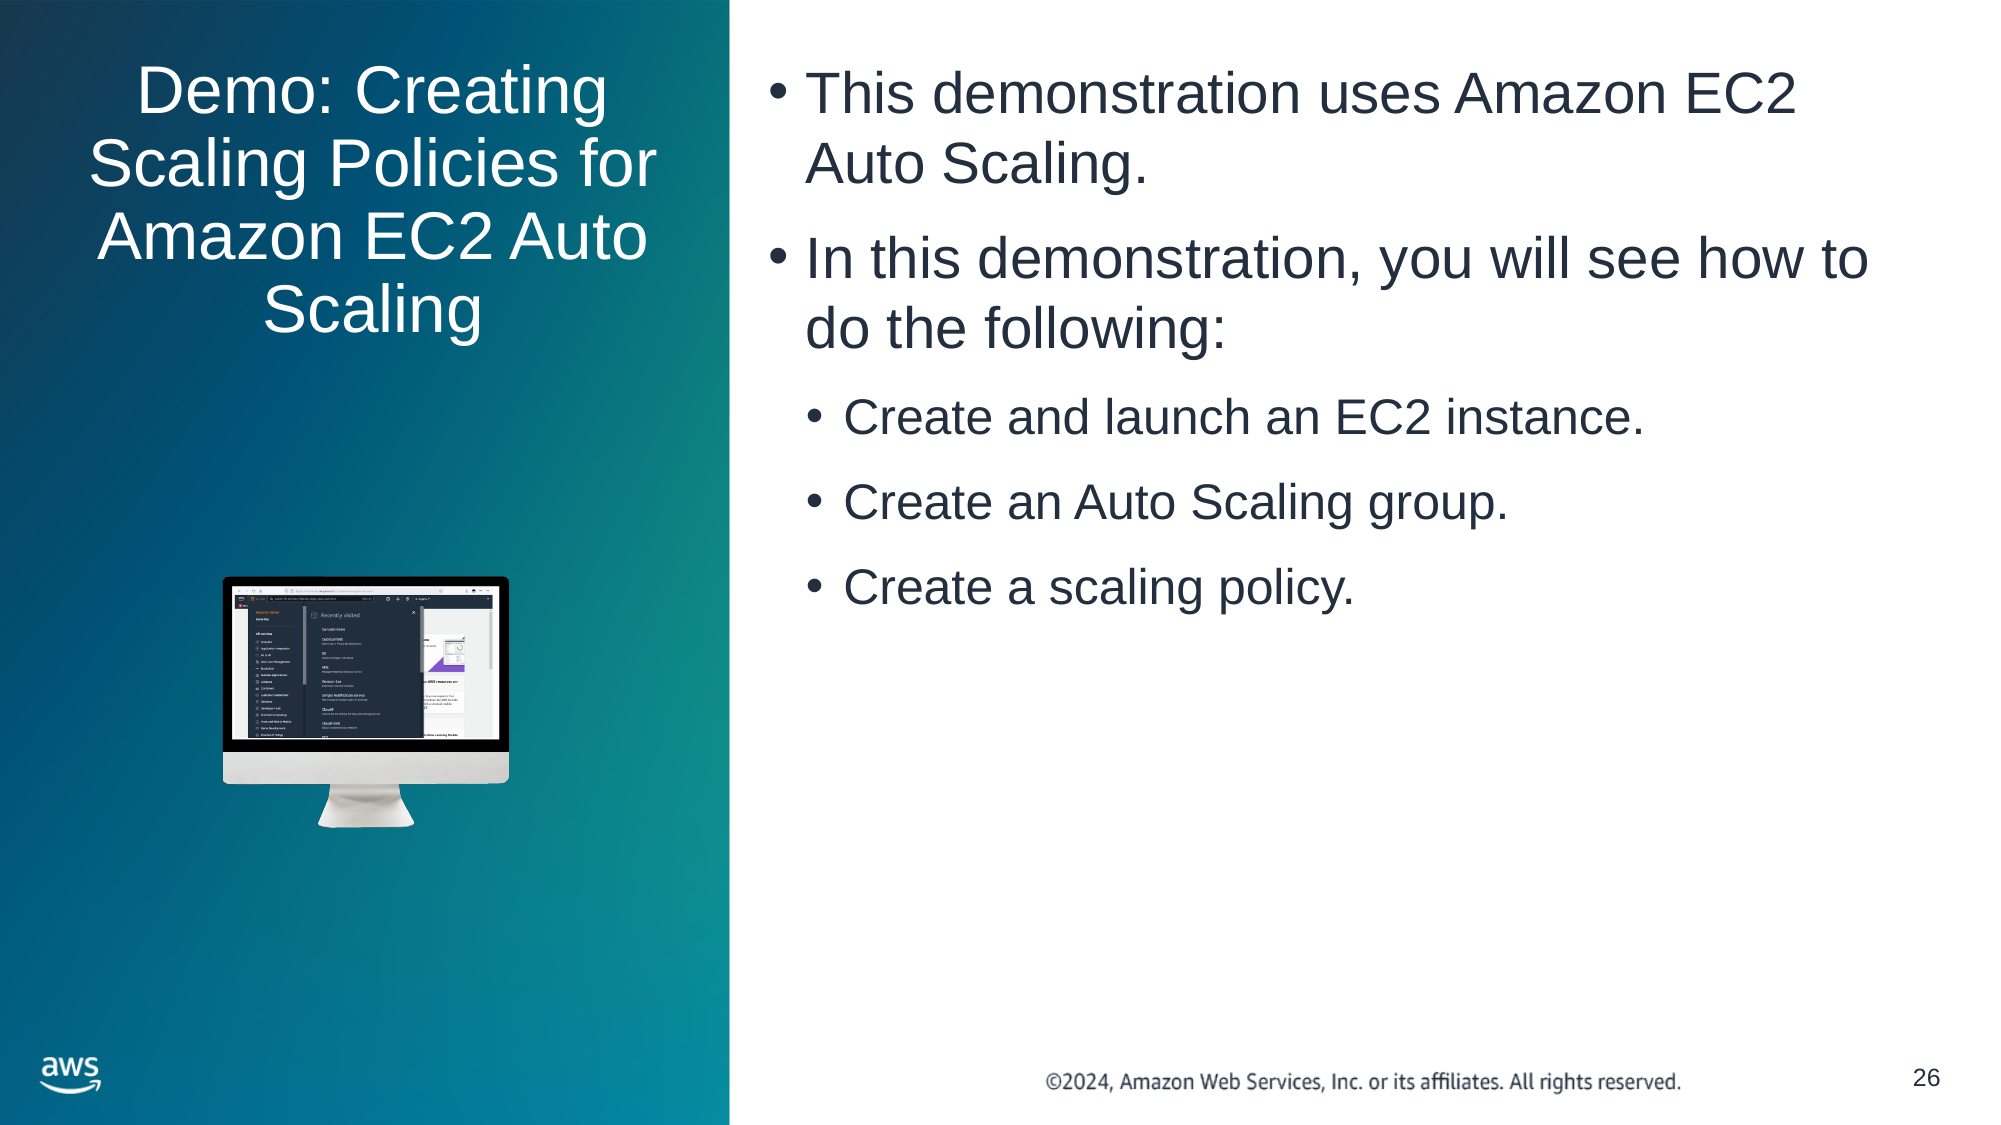

# Demo: Creating Scaling Policies for Amazon EC2 Auto Scaling
This demonstration uses Amazon EC2 Auto Scaling.
In this demonstration, you will see how to do the following:
Create and launch an EC2 instance.
Create an Auto Scaling group.
Create a scaling policy.
26